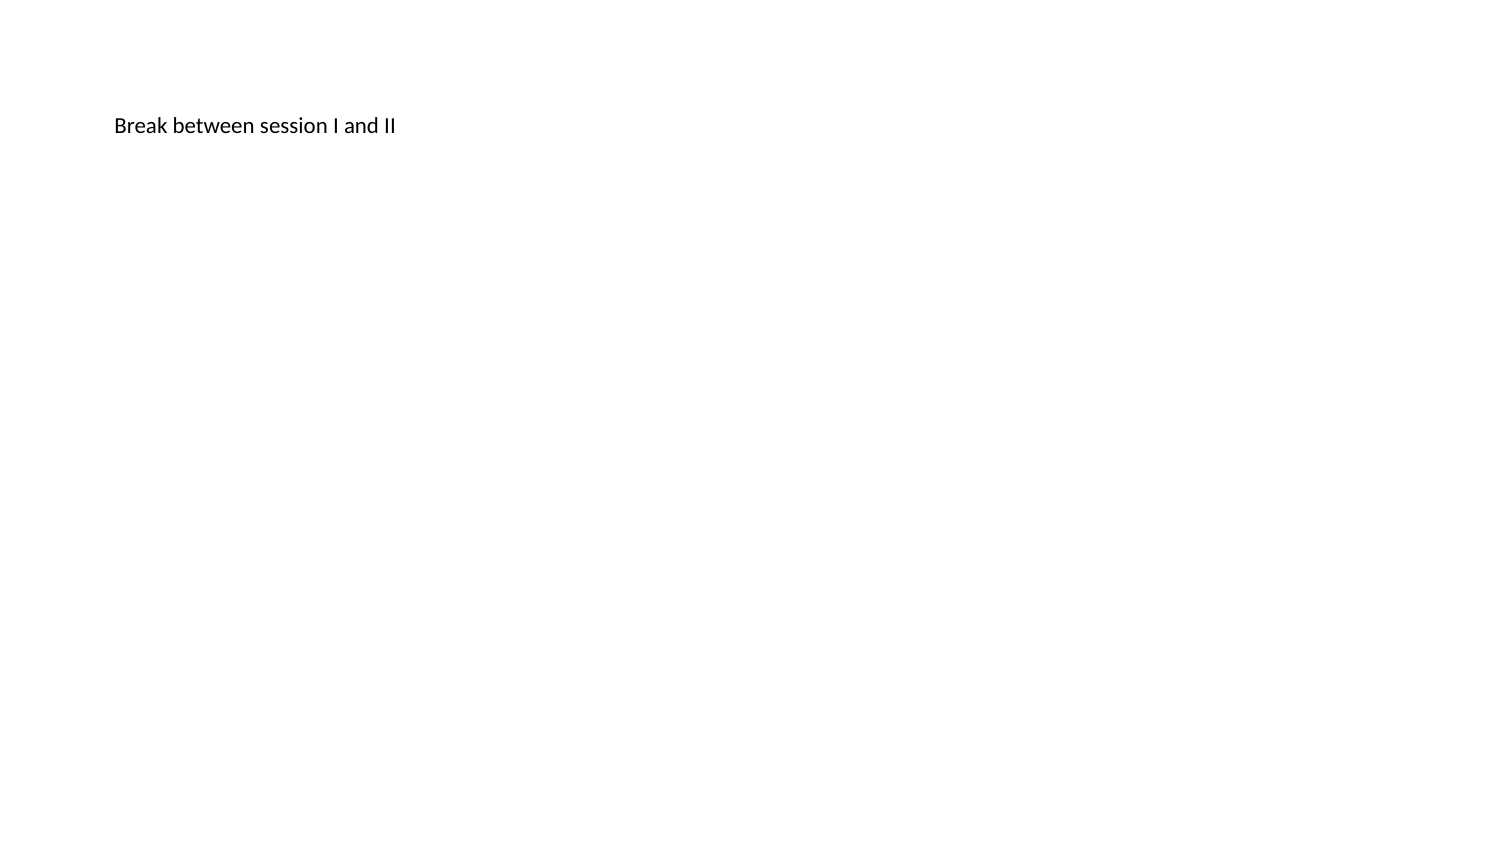

# Break between session I and II